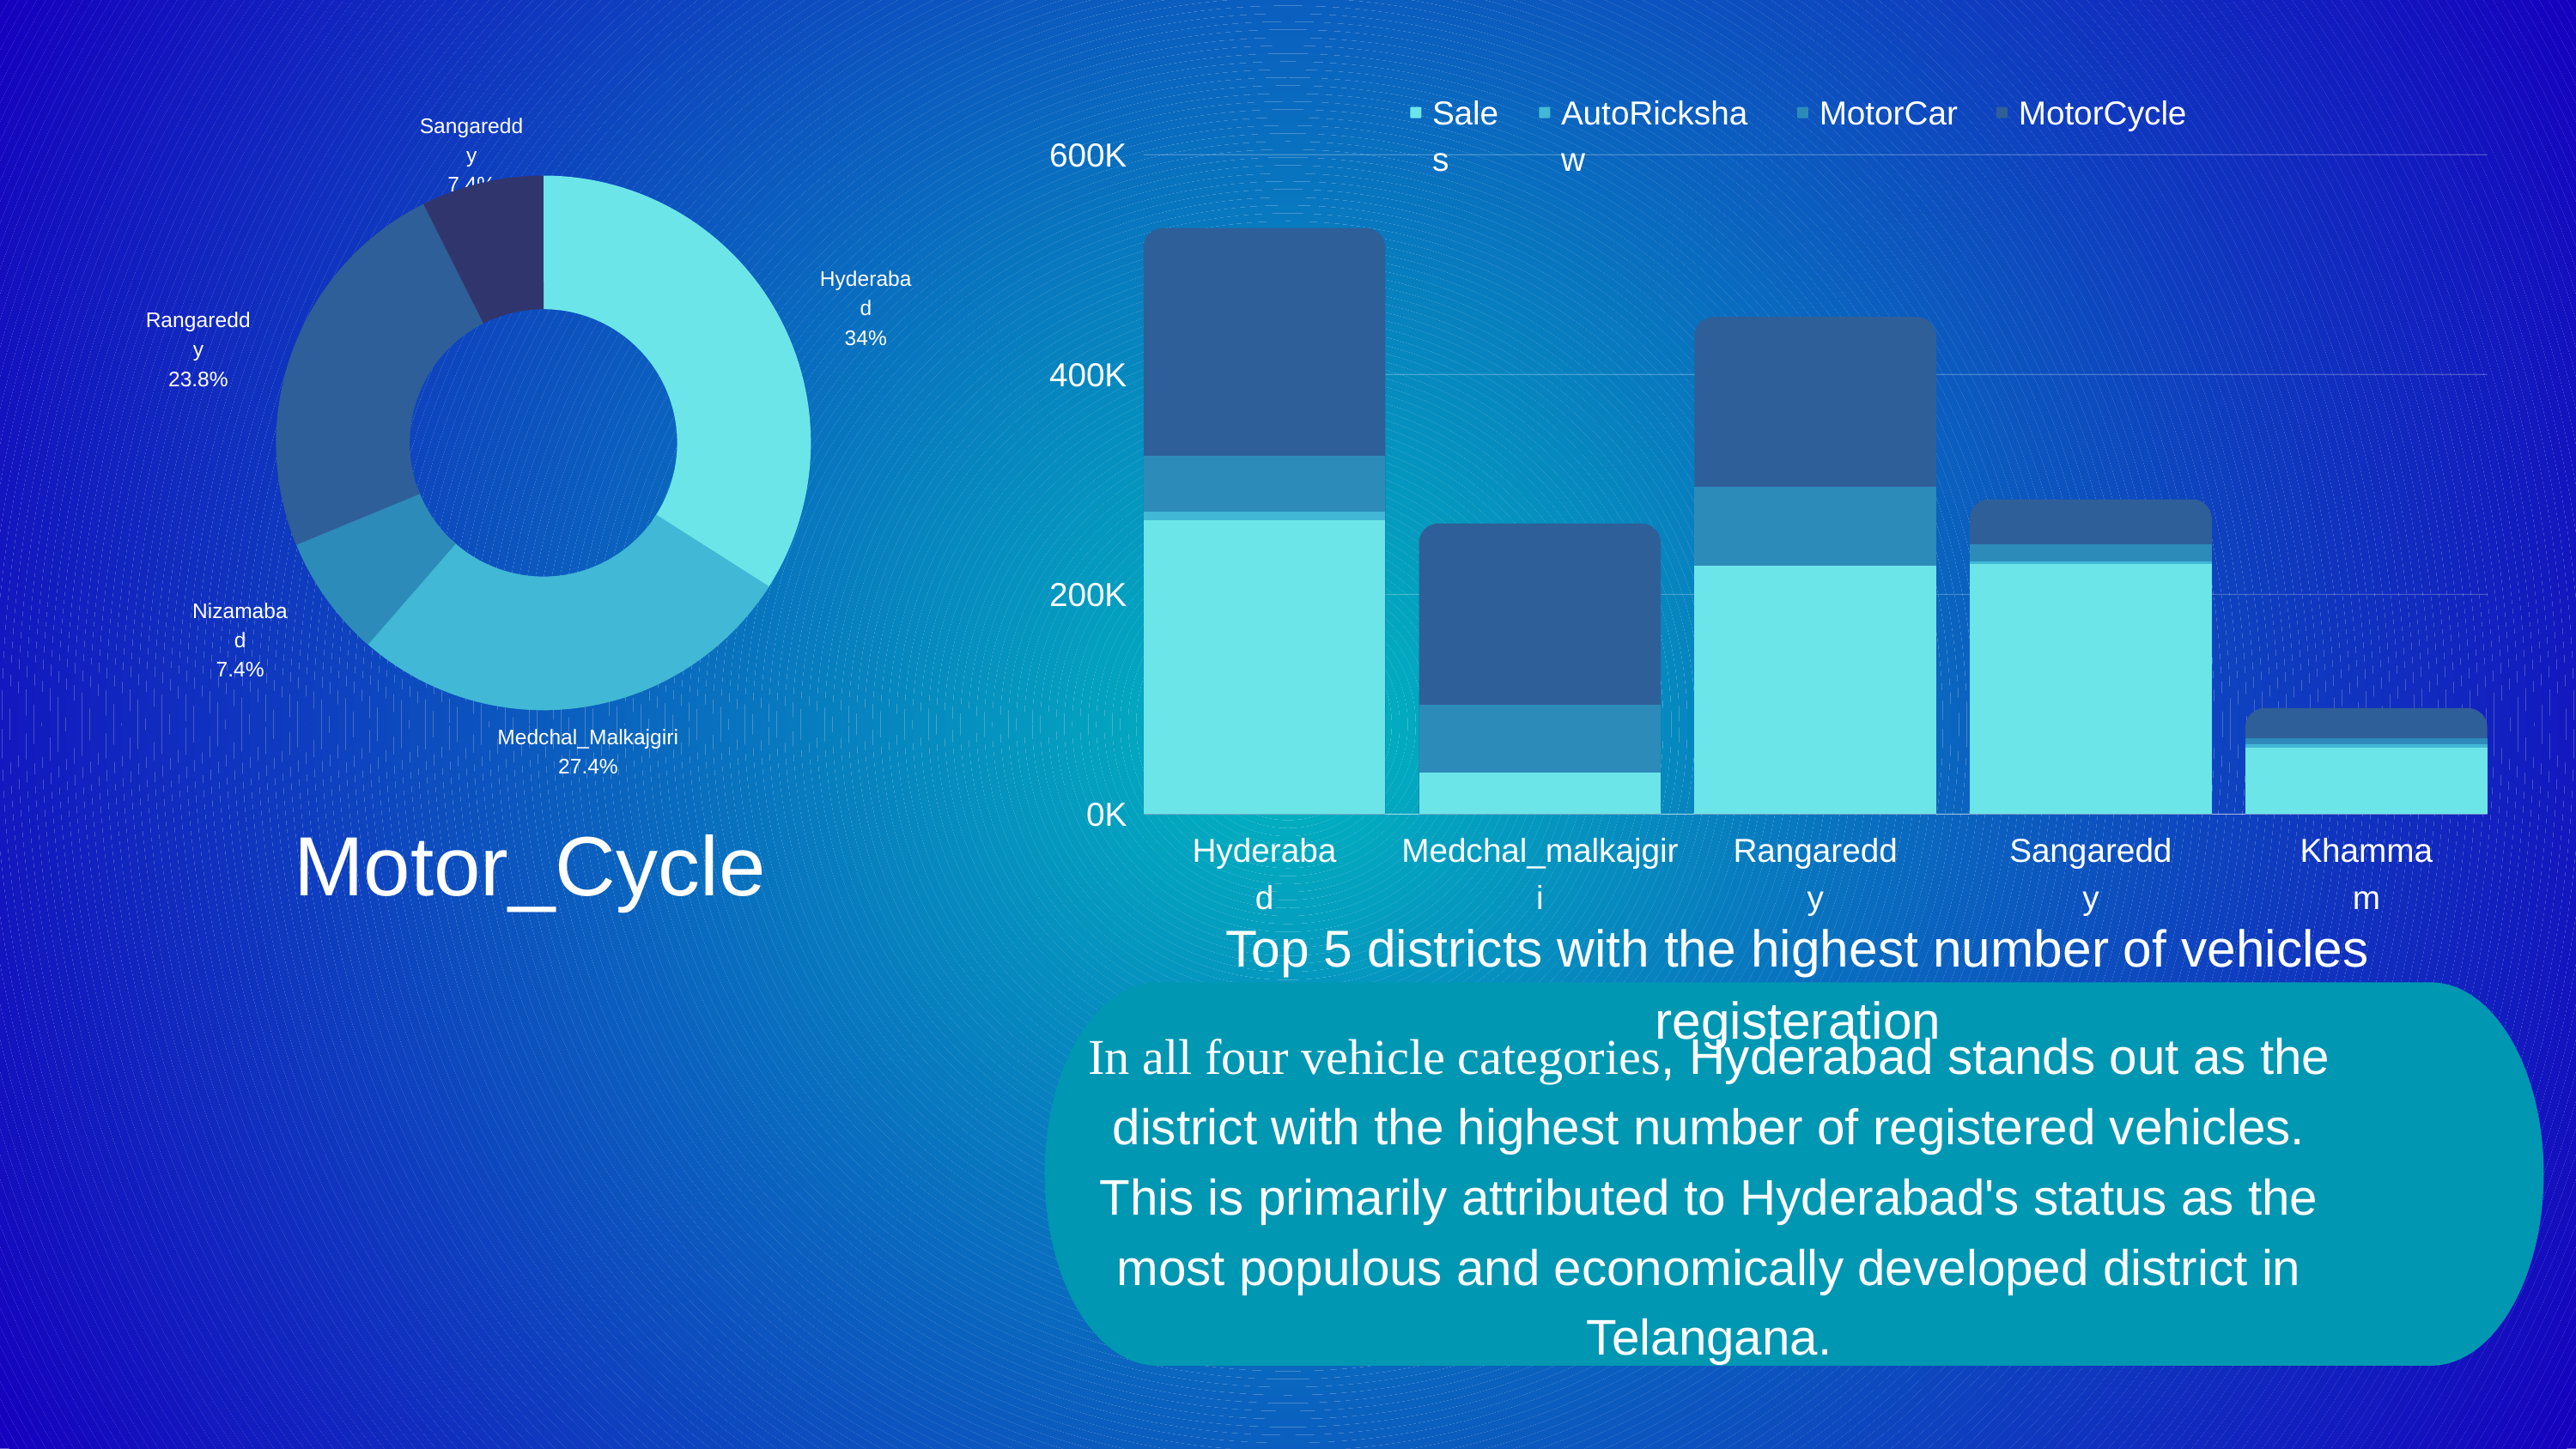

Sales
AutoRickshaw
MotorCar
MotorCycle

600K

400K
200K
0K
Hyderabad
Medchal_malkajgiri
Rangareddy
Sangareddy
Khammam
Sangareddy
7.4%

Hyderabad
34%
Rangareddy
23.8%
Nizamabad
7.4%
Medchal_Malkajgiri
27.4%
Motor_Cycle
Top 5 districts with the highest number of vehicles registeration

In all four vehicle categories, Hyderabad stands out as the district with the highest number of registered vehicles. This is primarily attributed to Hyderabad's status as the most populous and economically developed district in Telangana.